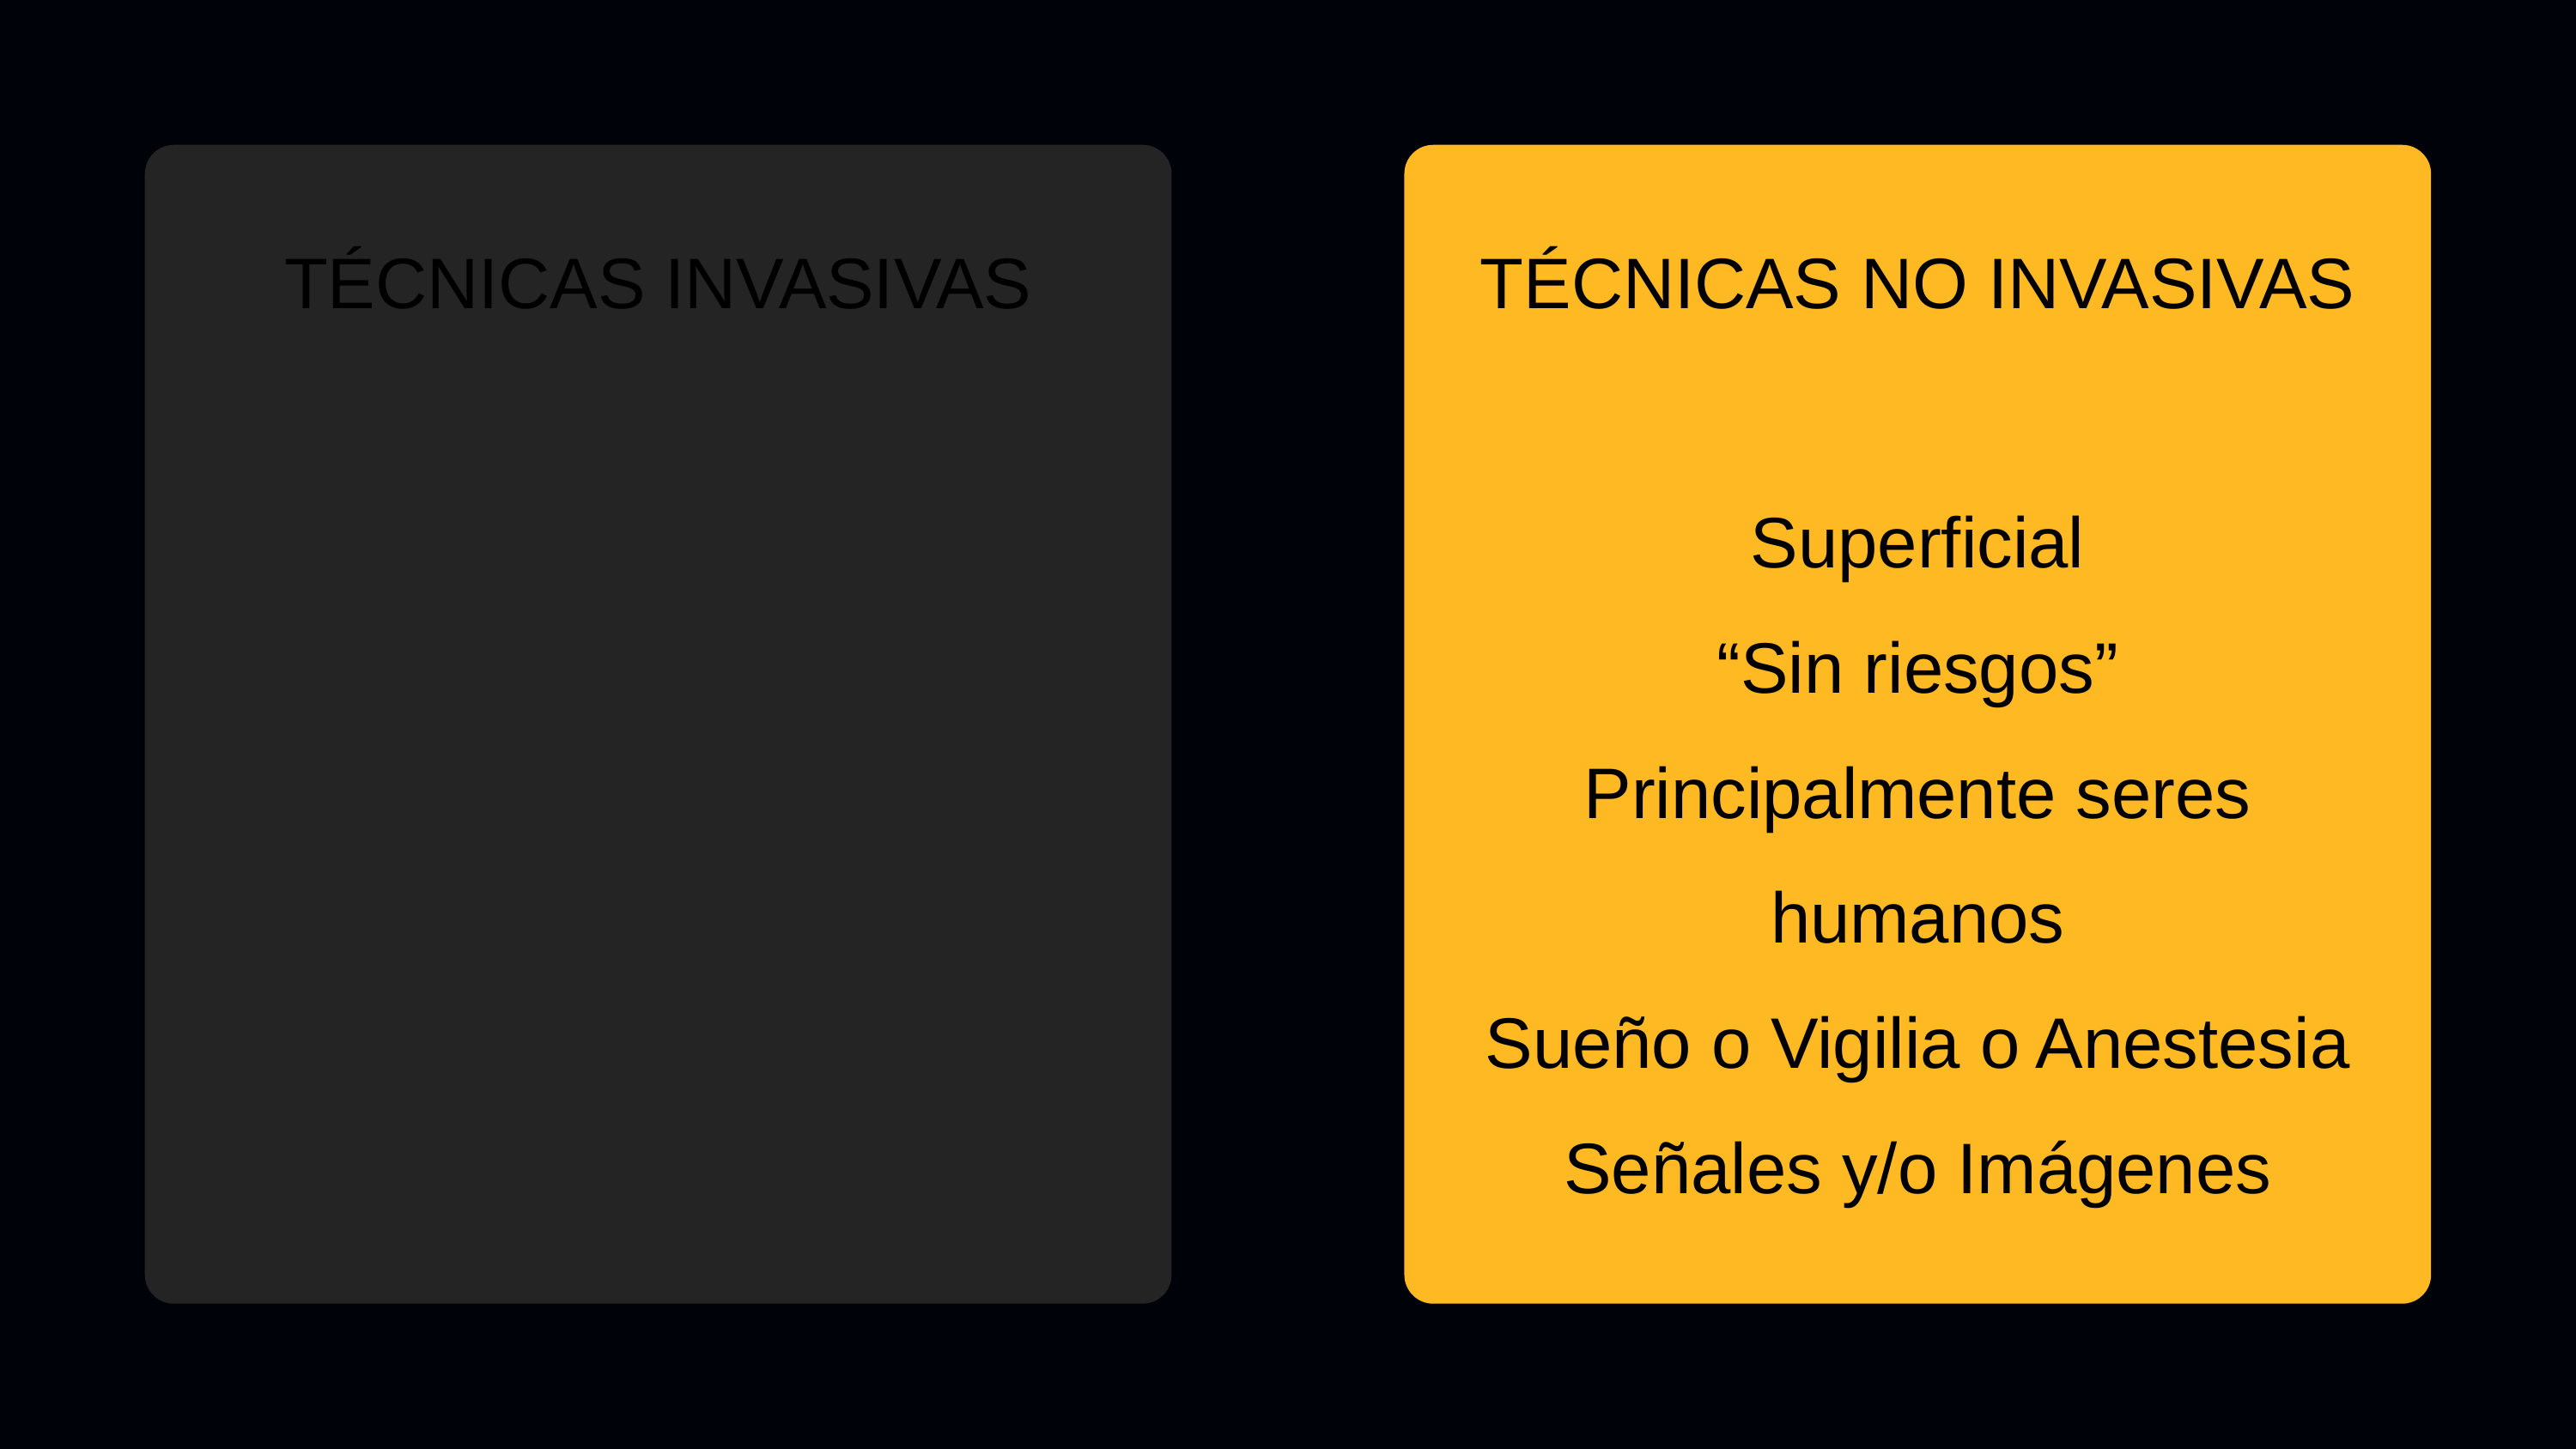

TÉCNICAS INVASIVAS

TÉCNICAS NO INVASIVAS

Superficial
“Sin riesgos”
Principalmente seres humanos
Sueño o Vigilia o Anestesia
Señales y/o Imágenes